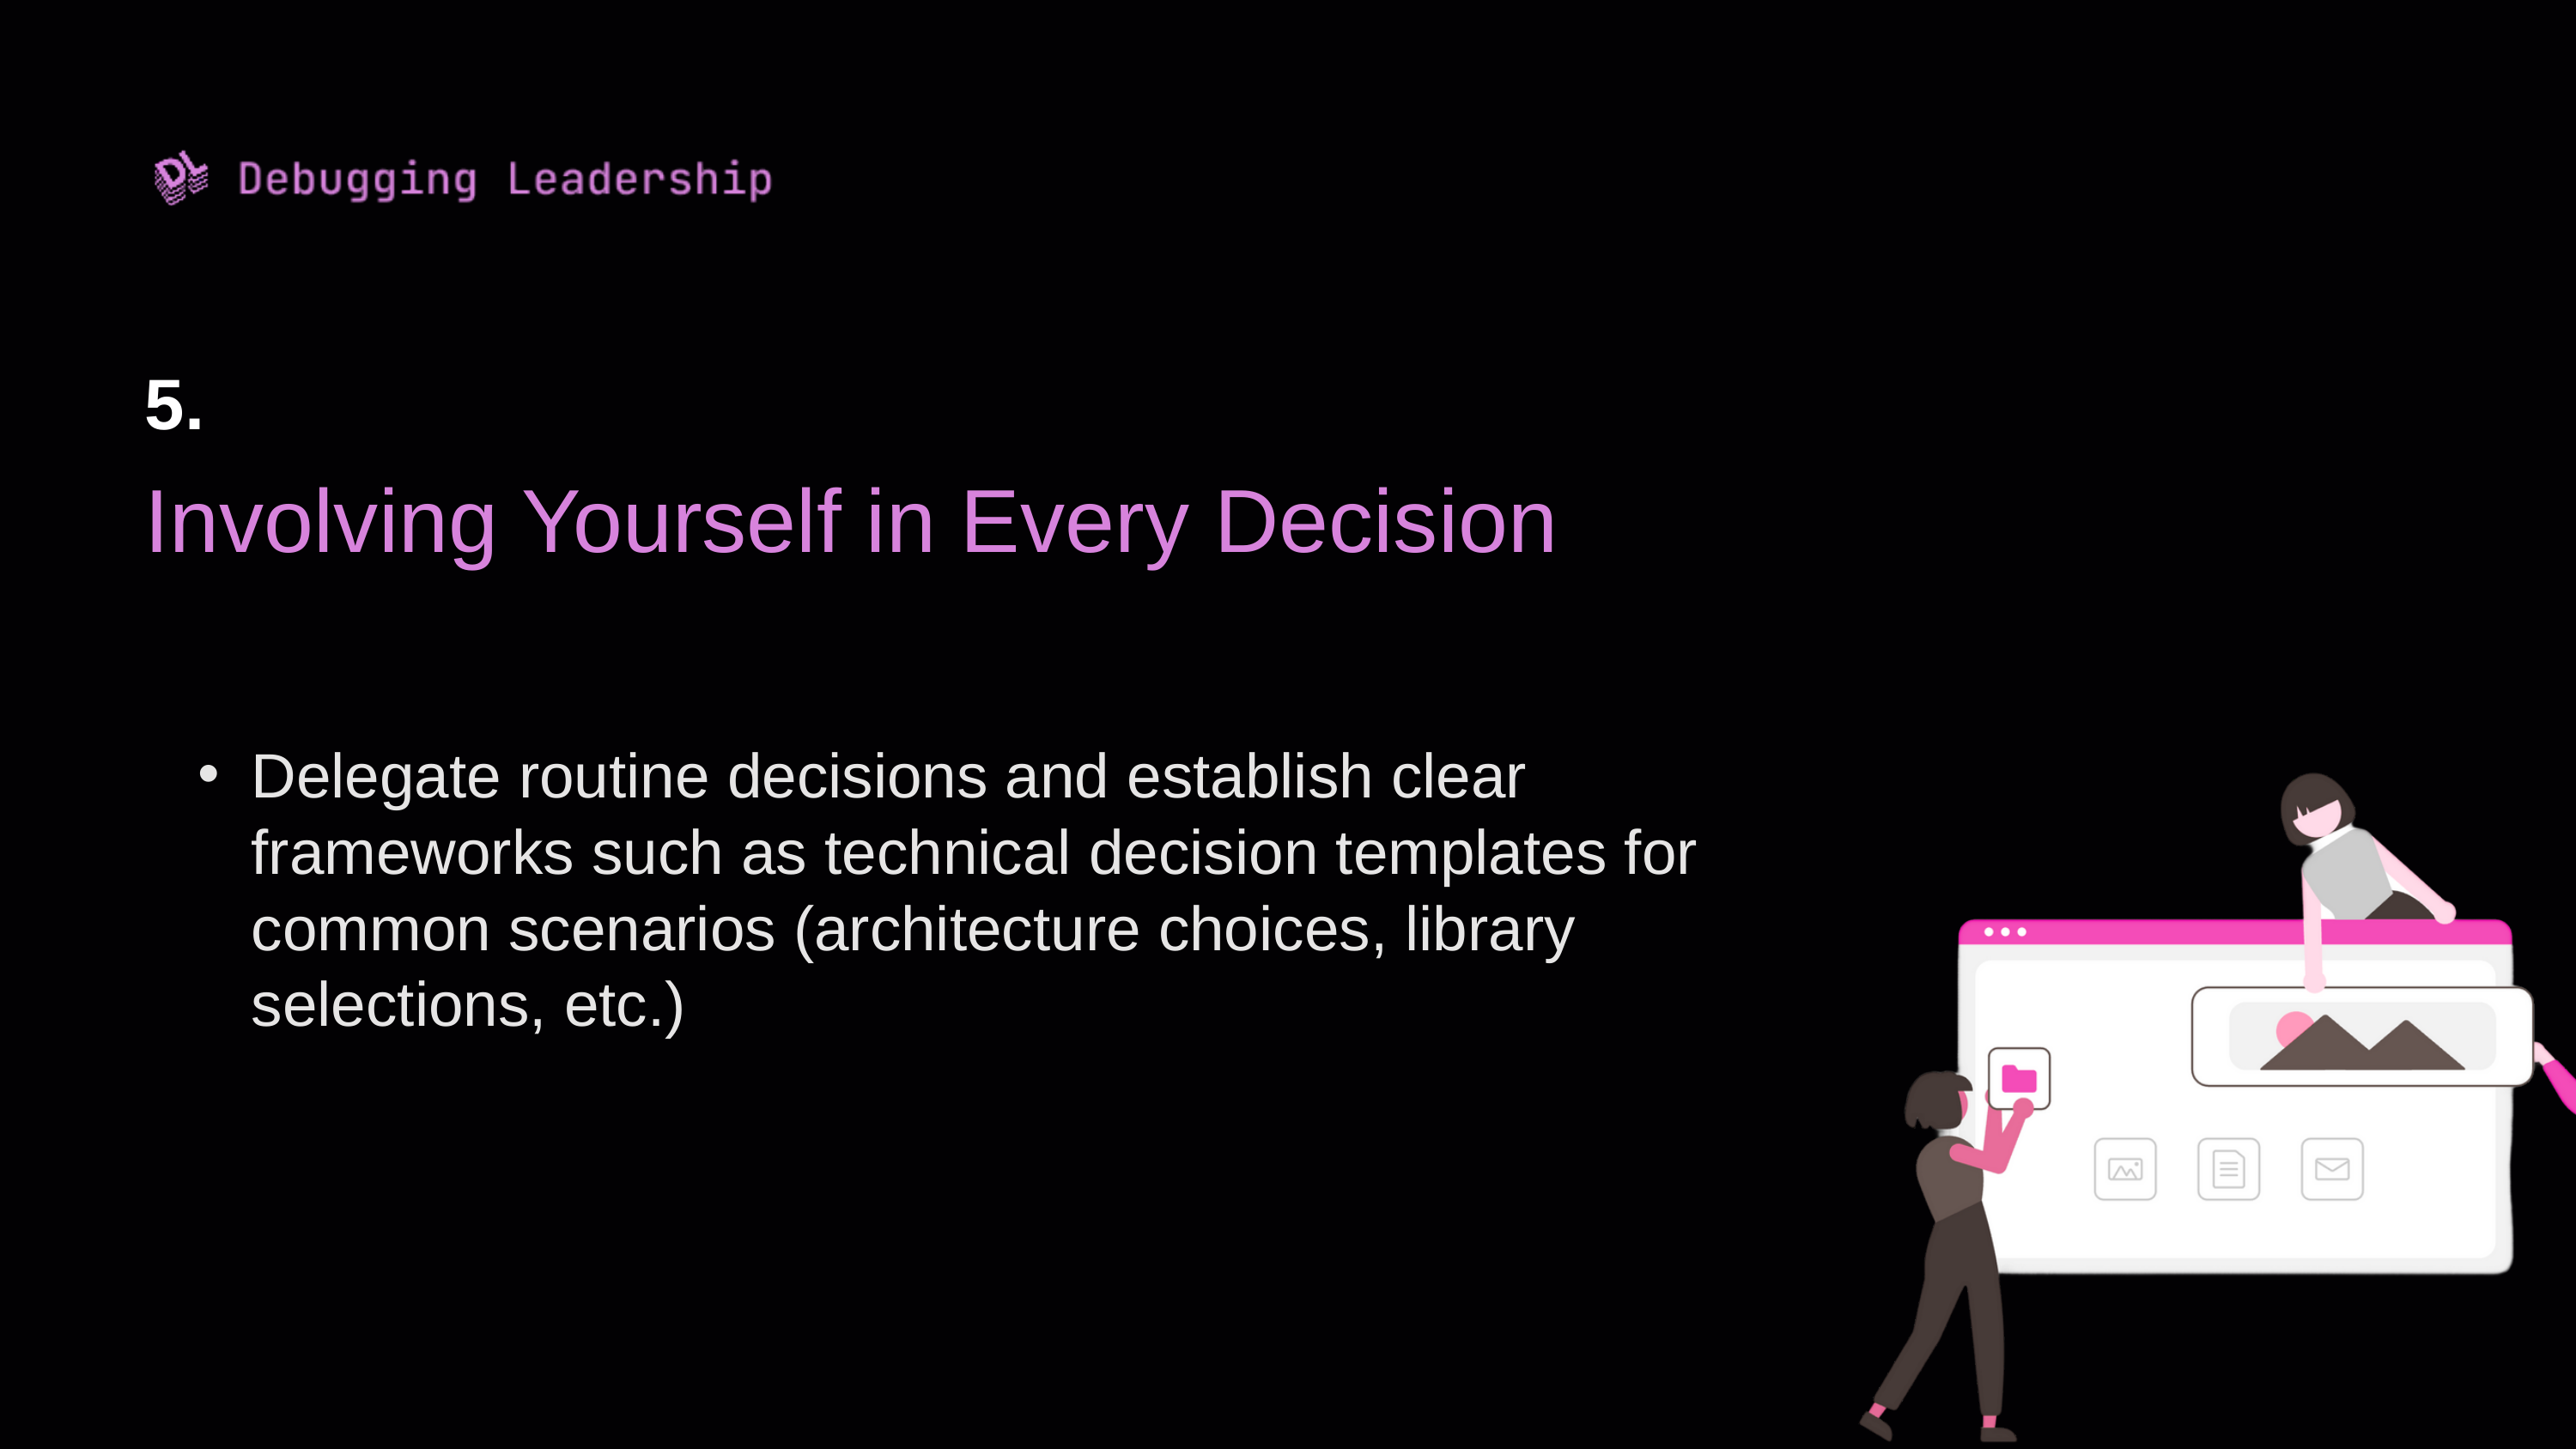

5.
Involving Yourself in Every Decision

Delegate routine decisions and establish clear frameworks such as technical decision templates for common scenarios (architecture choices, library selections, etc.)